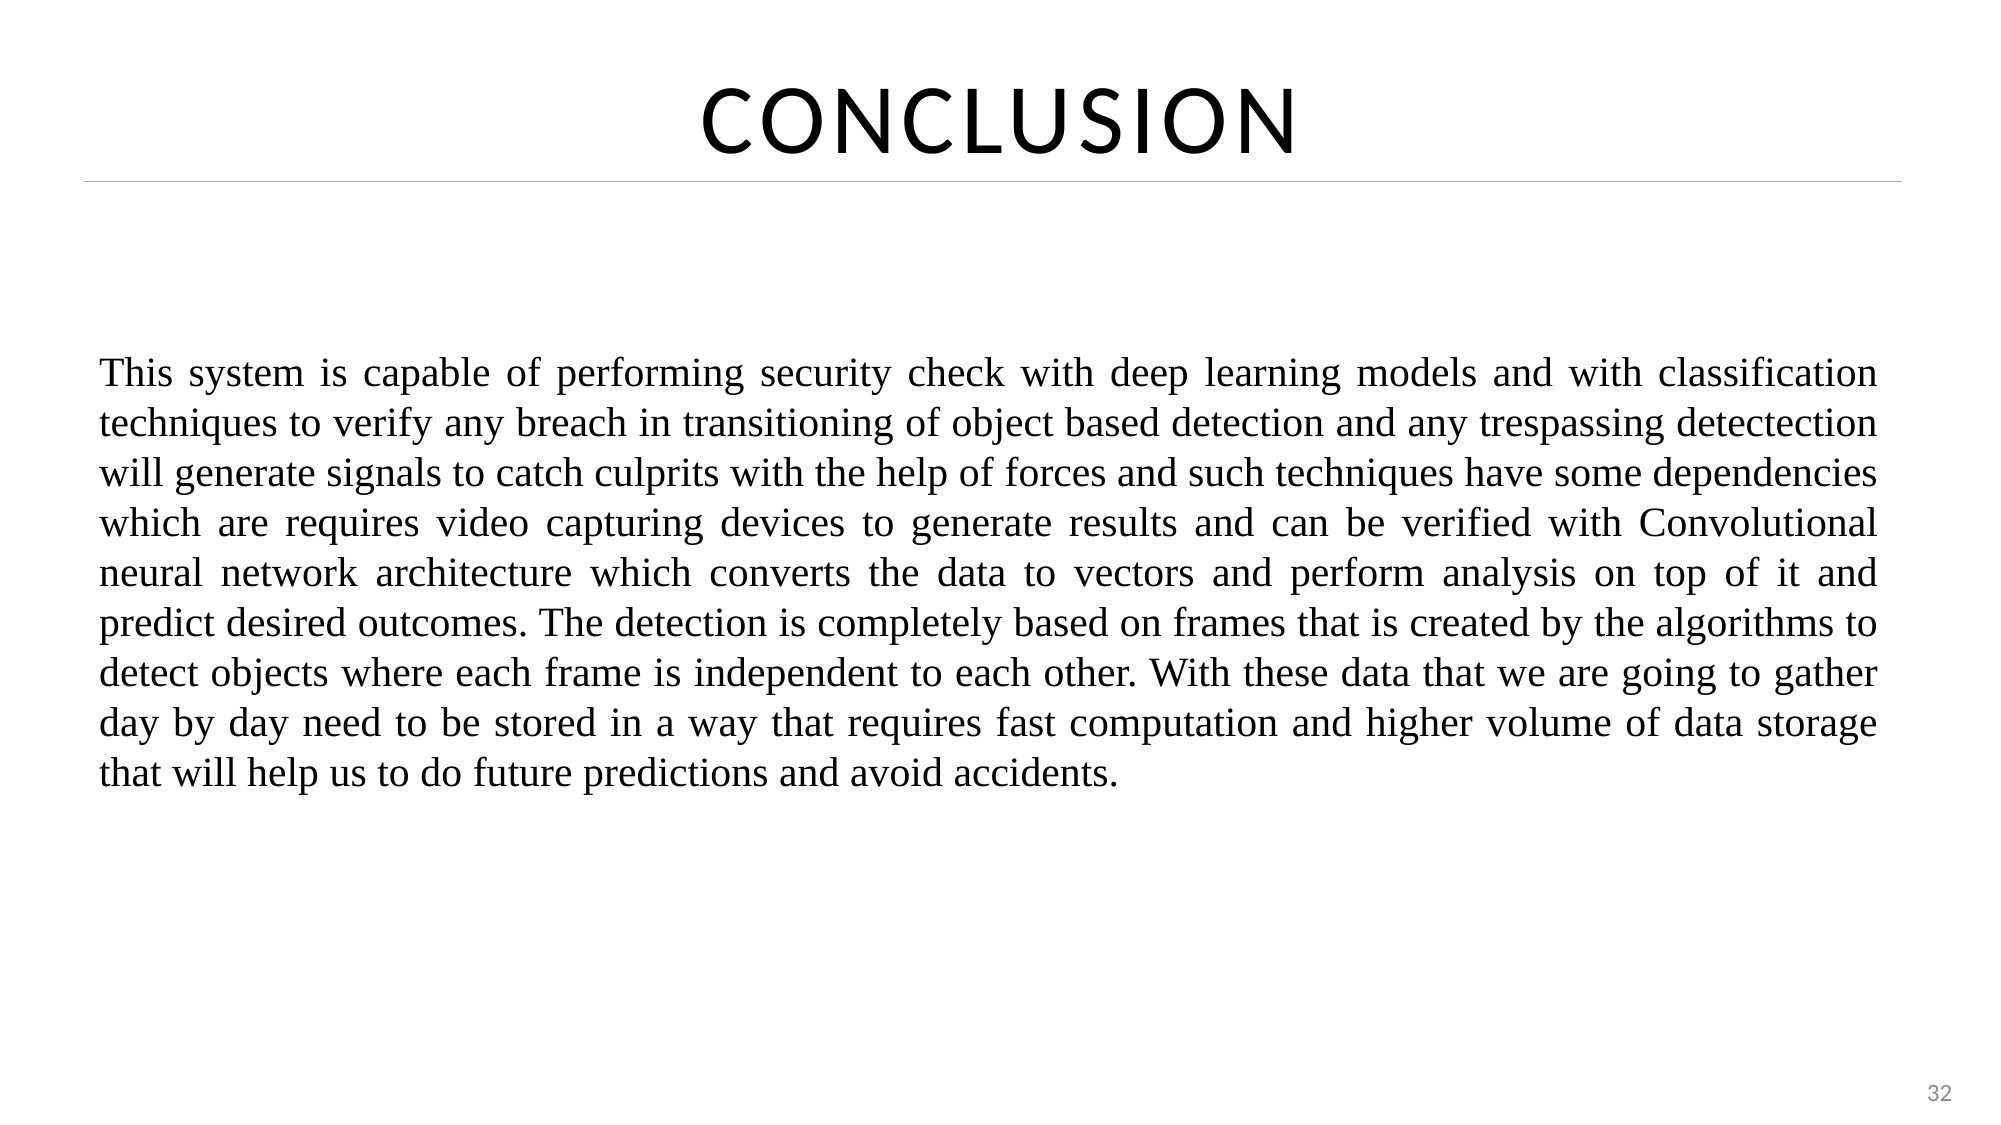

# Conclusion
This system is capable of performing security check with deep learning models and with classification techniques to verify any breach in transitioning of object based detection and any trespassing detectection will generate signals to catch culprits with the help of forces and such techniques have some dependencies which are requires video capturing devices to generate results and can be verified with Convolutional neural network architecture which converts the data to vectors and perform analysis on top of it and predict desired outcomes. The detection is completely based on frames that is created by the algorithms to detect objects where each frame is independent to each other. With these data that we are going to gather day by day need to be stored in a way that requires fast computation and higher volume of data storage that will help us to do future predictions and avoid accidents.
32